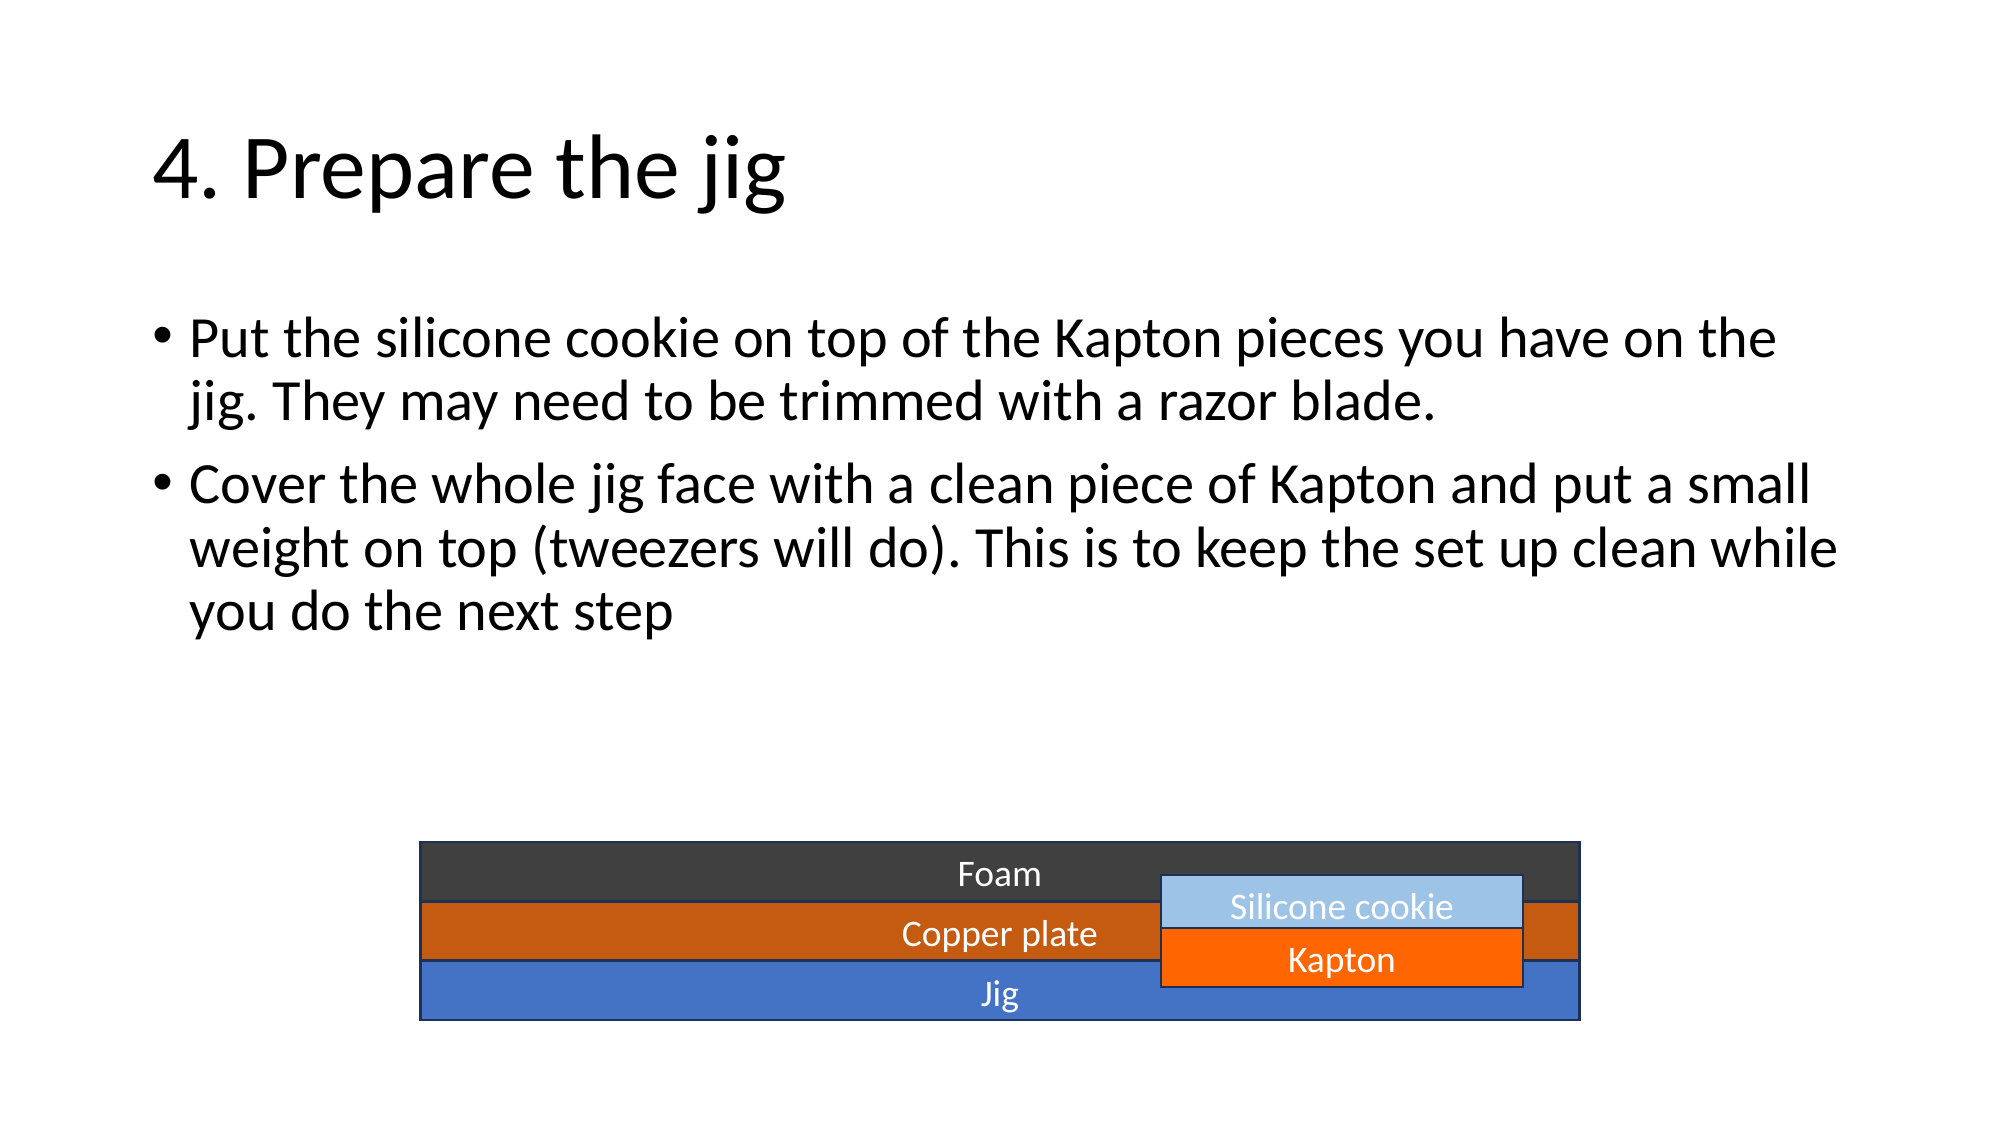

# 4. Prepare the jig
Put the silicone cookie on top of the Kapton pieces you have on the jig. They may need to be trimmed with a razor blade.
Cover the whole jig face with a clean piece of Kapton and put a small weight on top (tweezers will do). This is to keep the set up clean while you do the next step
Foam
Silicone cookie
Copper plate
Kapton
Jig